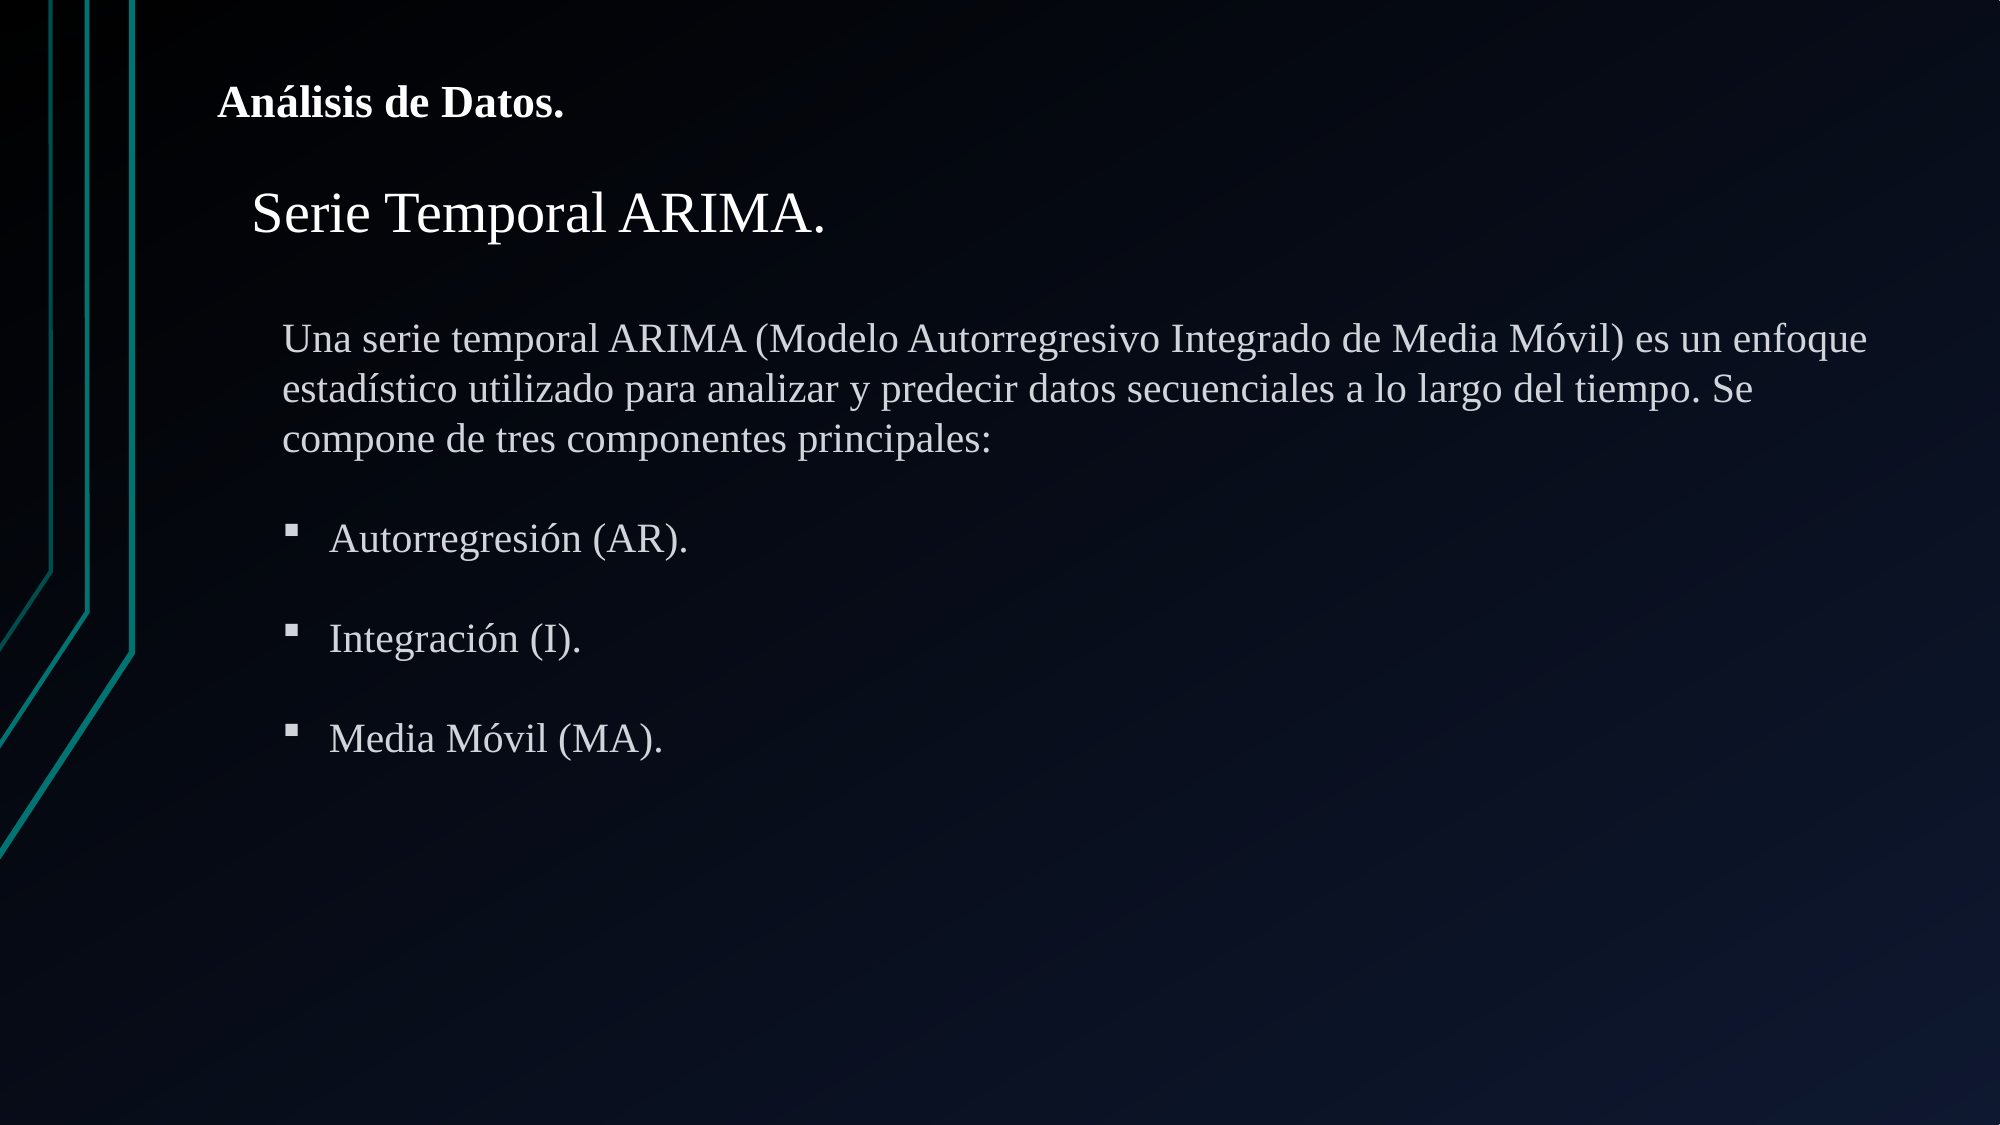

# Análisis de Datos.
Serie Temporal ARIMA.
Una serie temporal ARIMA (Modelo Autorregresivo Integrado de Media Móvil) es un enfoque estadístico utilizado para analizar y predecir datos secuenciales a lo largo del tiempo. Se compone de tres componentes principales:

Autorregresión (AR).

Integración (I).

Media Móvil (MA).